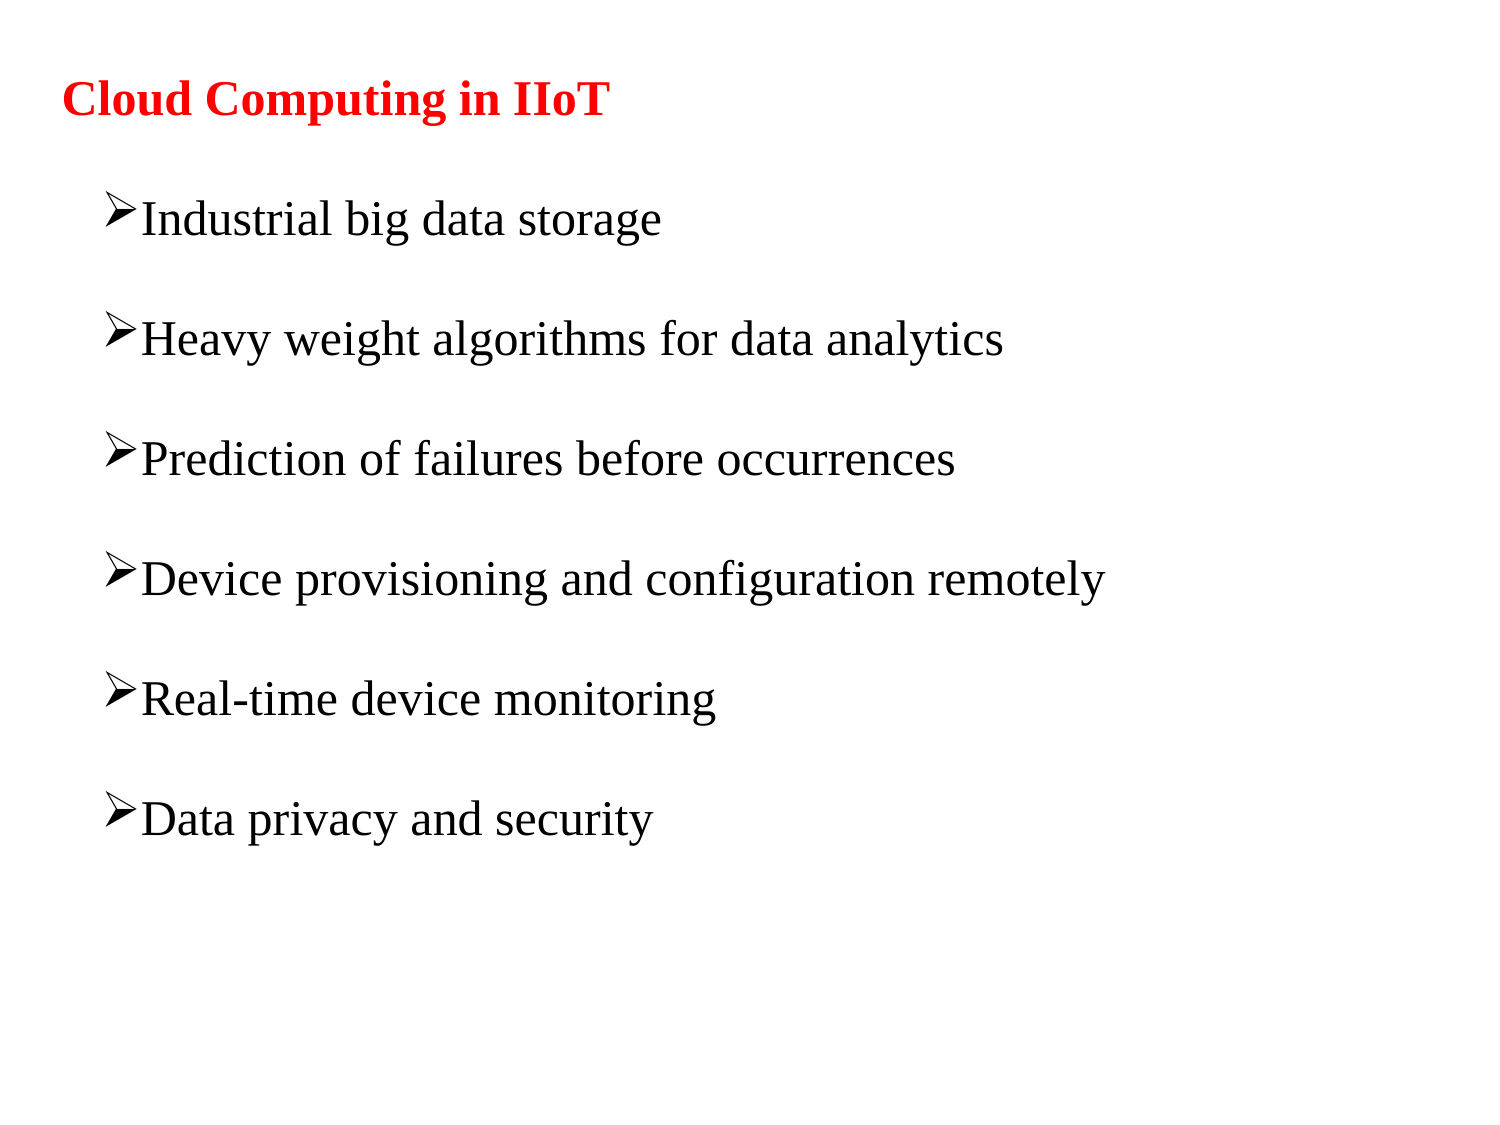

Cloud Computing in IIoT

Industrial big data storage

Heavy weight algorithms for data analytics

Prediction of failures before occurrences

Device provisioning and configuration remotely

Real-time device monitoring

Data privacy and security